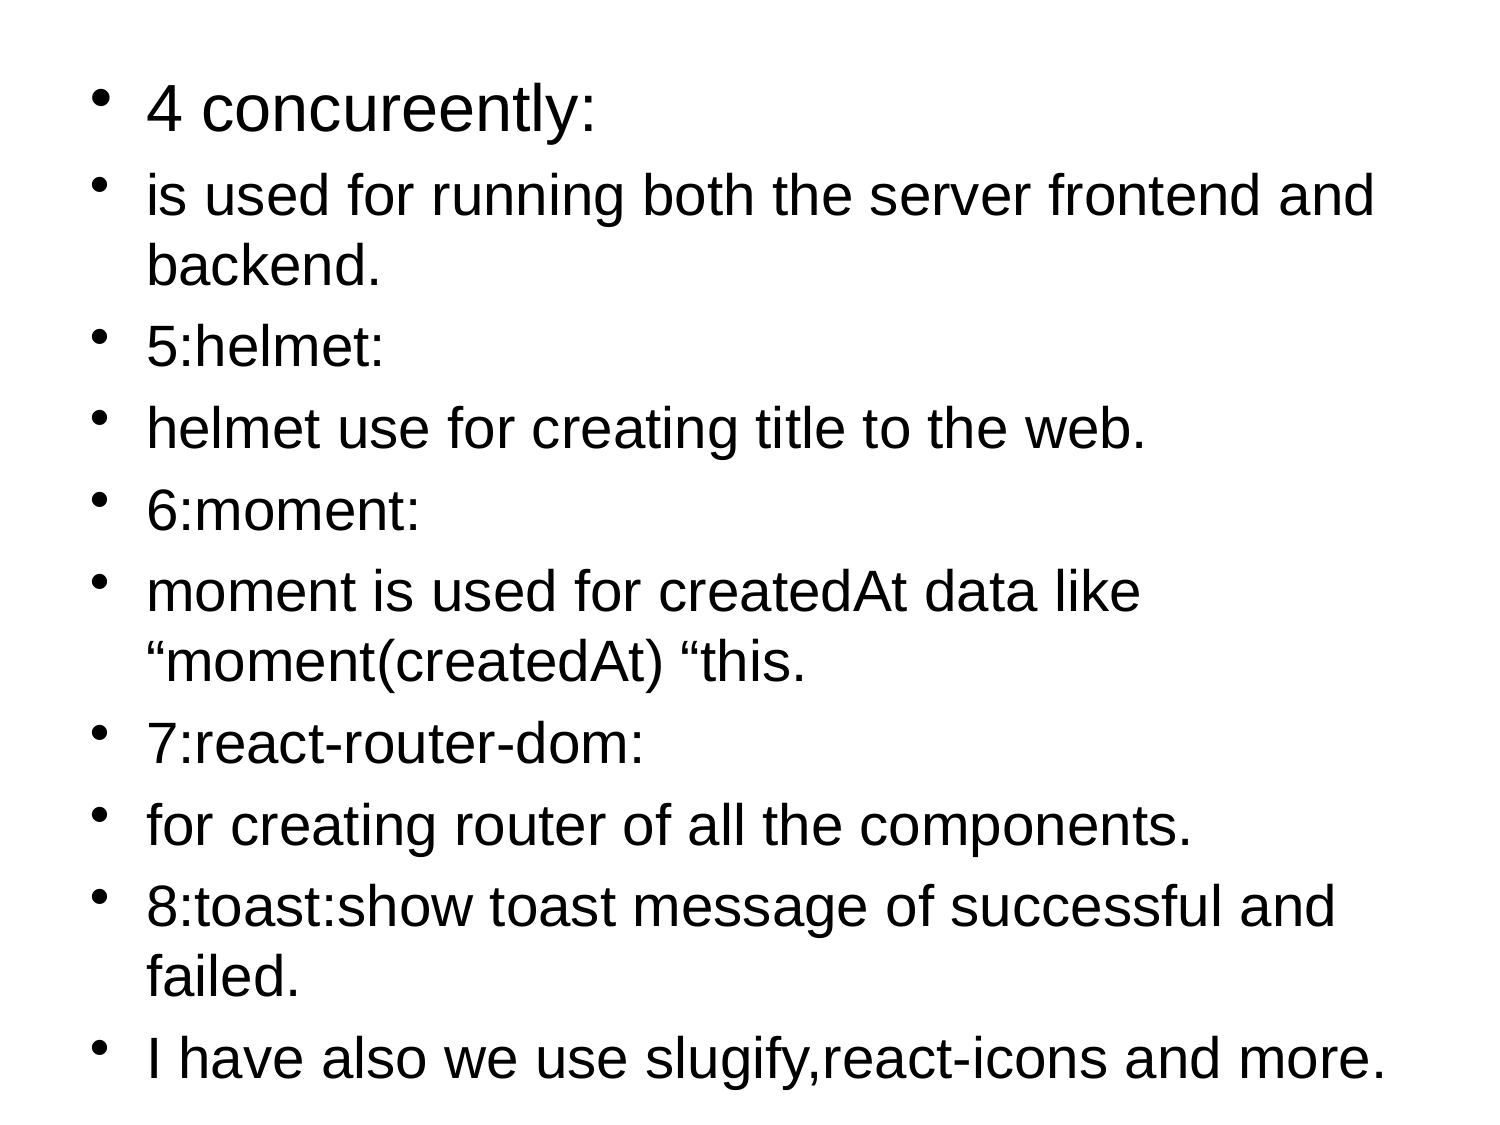

4 concureently:
is used for running both the server frontend and backend.
5:helmet:
helmet use for creating title to the web.
6:moment:
moment is used for createdAt data like “moment(createdAt) “this.
7:react-router-dom:
for creating router of all the components.
8:toast:show toast message of successful and failed.
I have also we use slugify,react-icons and more.